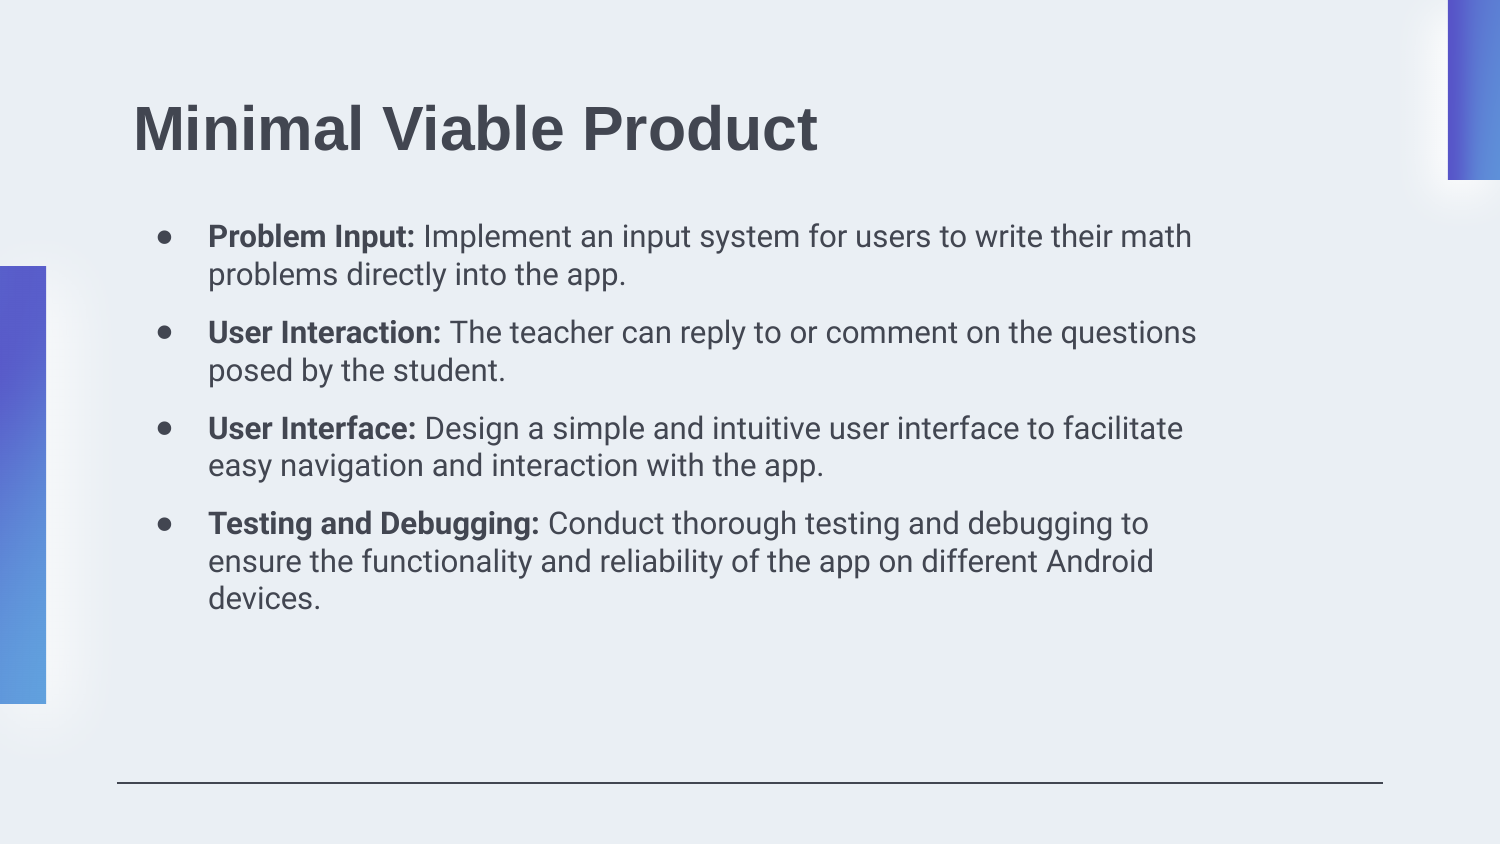

# Minimal Viable Product
Problem Input: Implement an input system for users to write their math problems directly into the app.
User Interaction: The teacher can reply to or comment on the questions posed by the student.
User Interface: Design a simple and intuitive user interface to facilitate easy navigation and interaction with the app.
Testing and Debugging: Conduct thorough testing and debugging to ensure the functionality and reliability of the app on different Android devices.